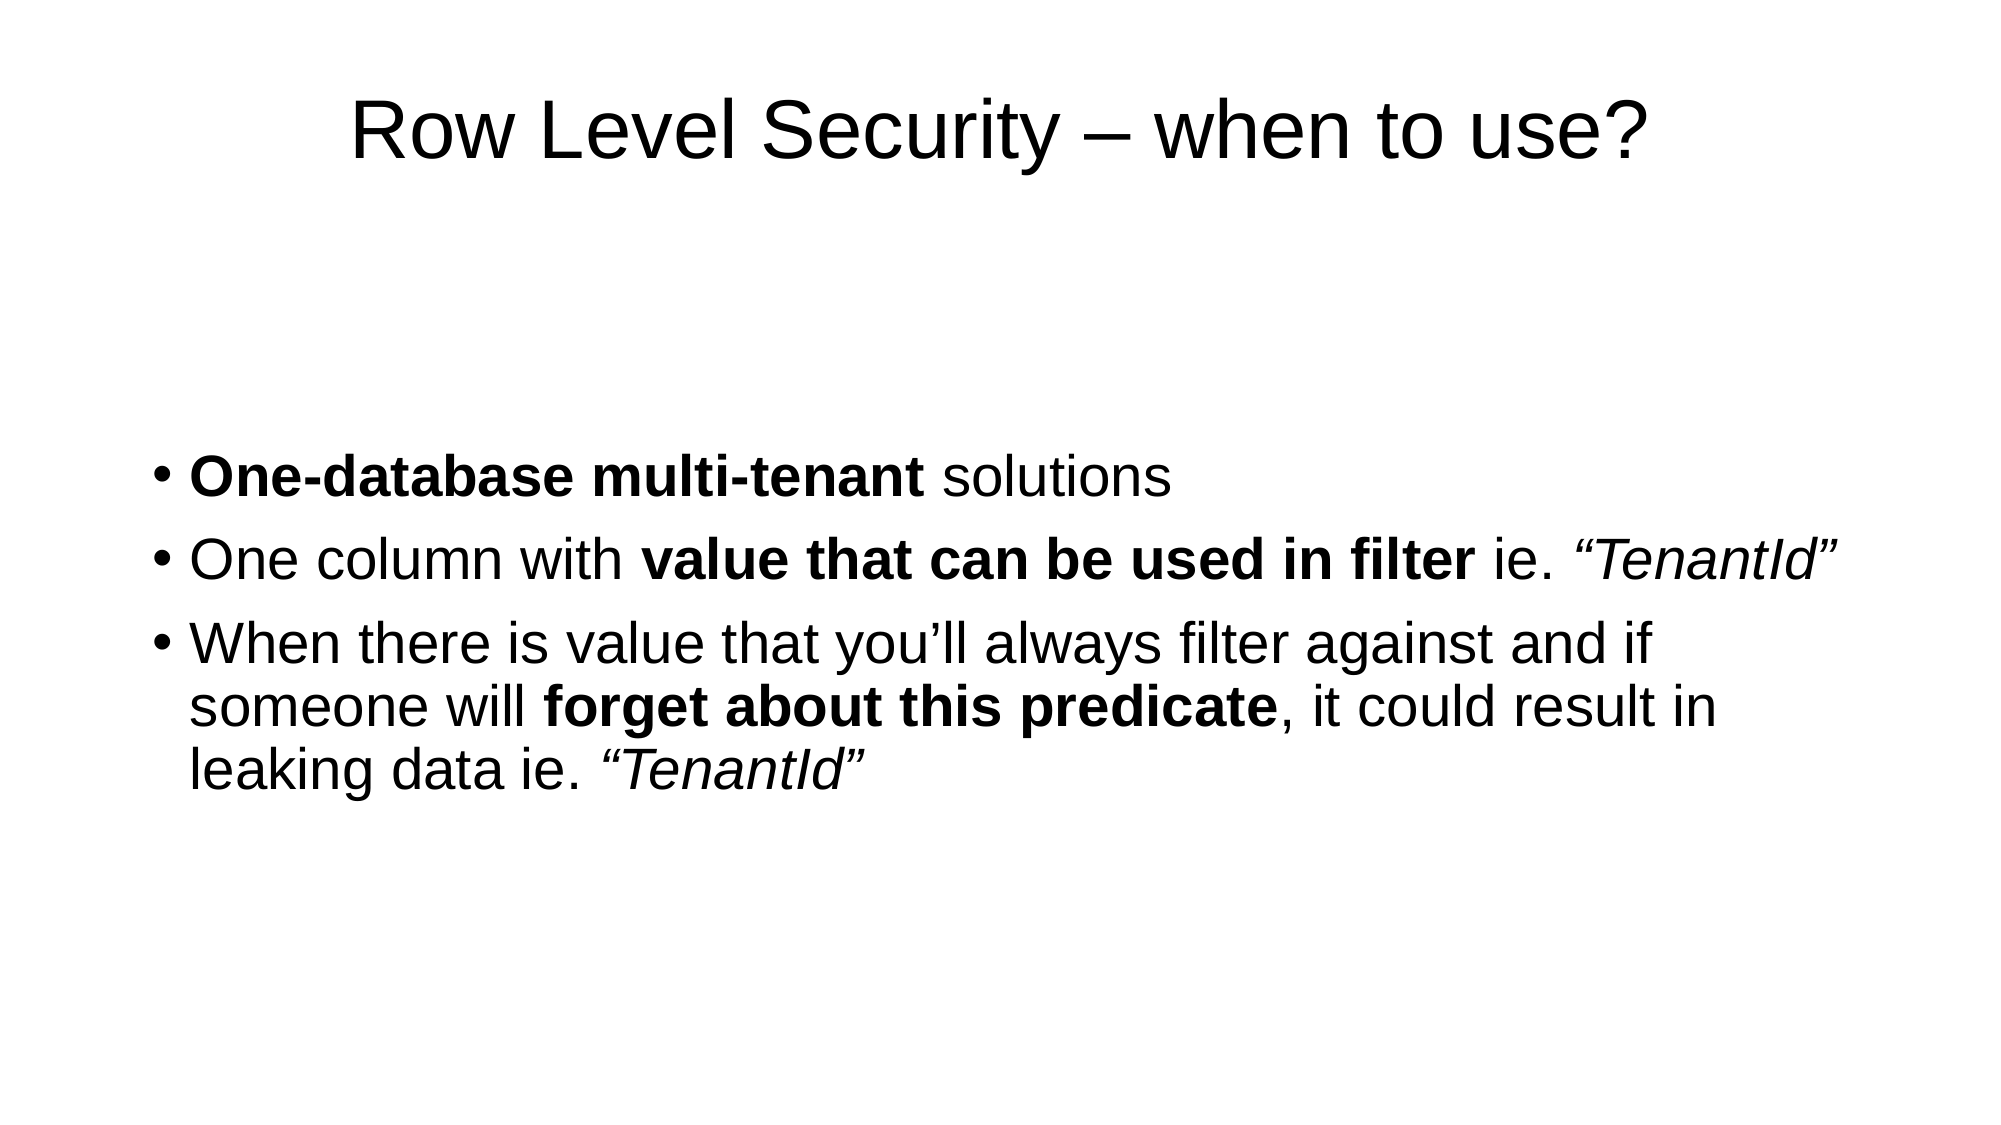

# Row Level Security – when to use?
One-database multi-tenant solutions
One column with value that can be used in filter ie. “TenantId”
When there is value that you’ll always filter against and if someone will forget about this predicate, it could result in leaking data ie. “TenantId”